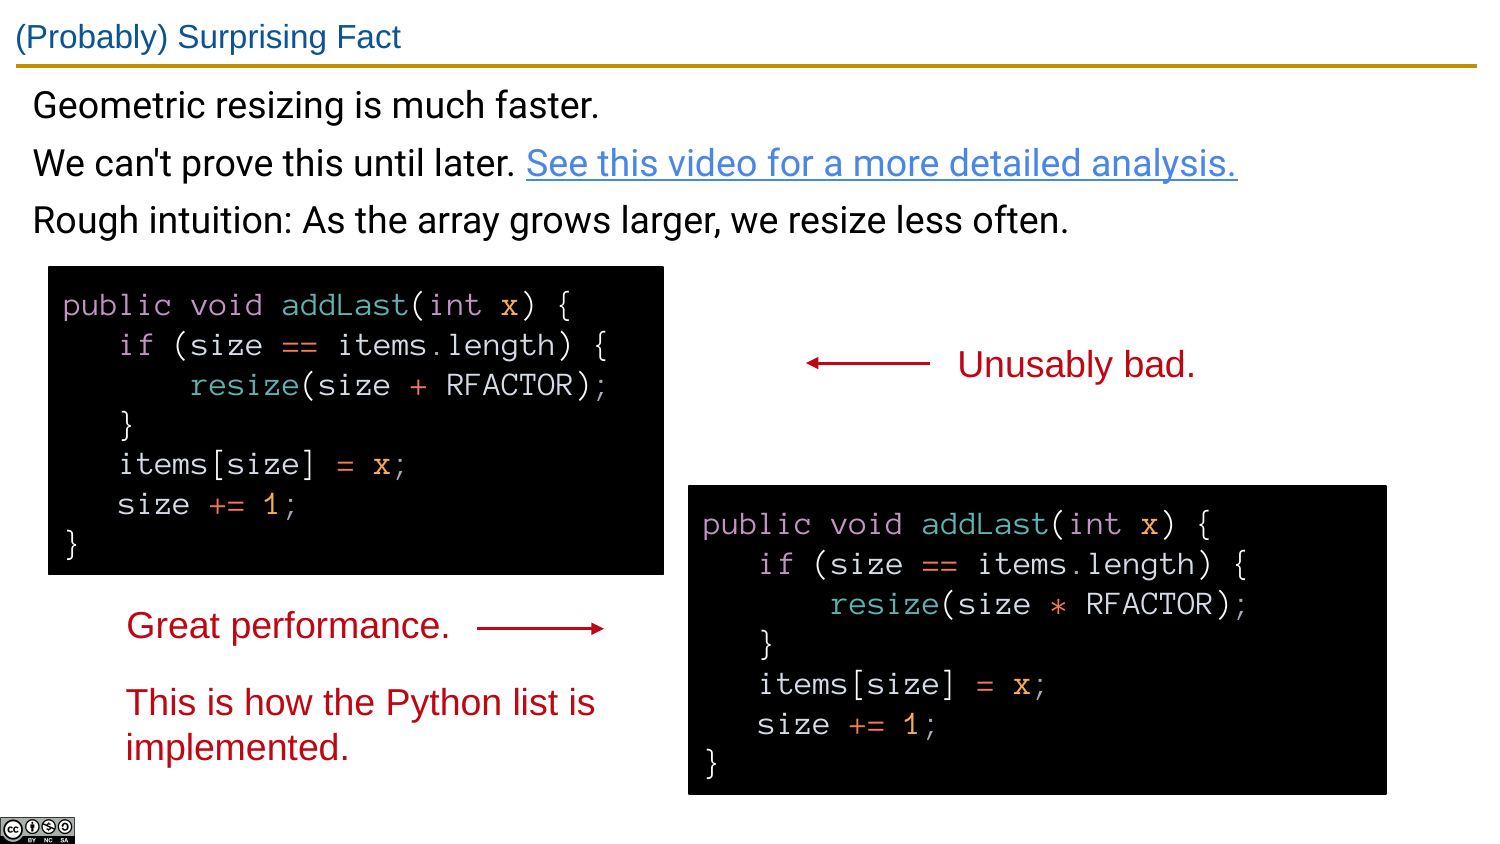

# (Probably) Surprising Fact
Geometric resizing is much faster.
We can't prove this until later. See this video for a more detailed analysis.
Rough intuition: As the array grows larger, we resize less often.
public void addLast(int x) {
   if (size == items.length) {
       resize(size + RFACTOR);
   }
   items[size] = x;
   size += 1;
}
Unusably bad.
public void addLast(int x) {
   if (size == items.length) {
       resize(size * RFACTOR);
   }
   items[size] = x;
   size += 1;
}
Great performance.

This is how the Python list is implemented.